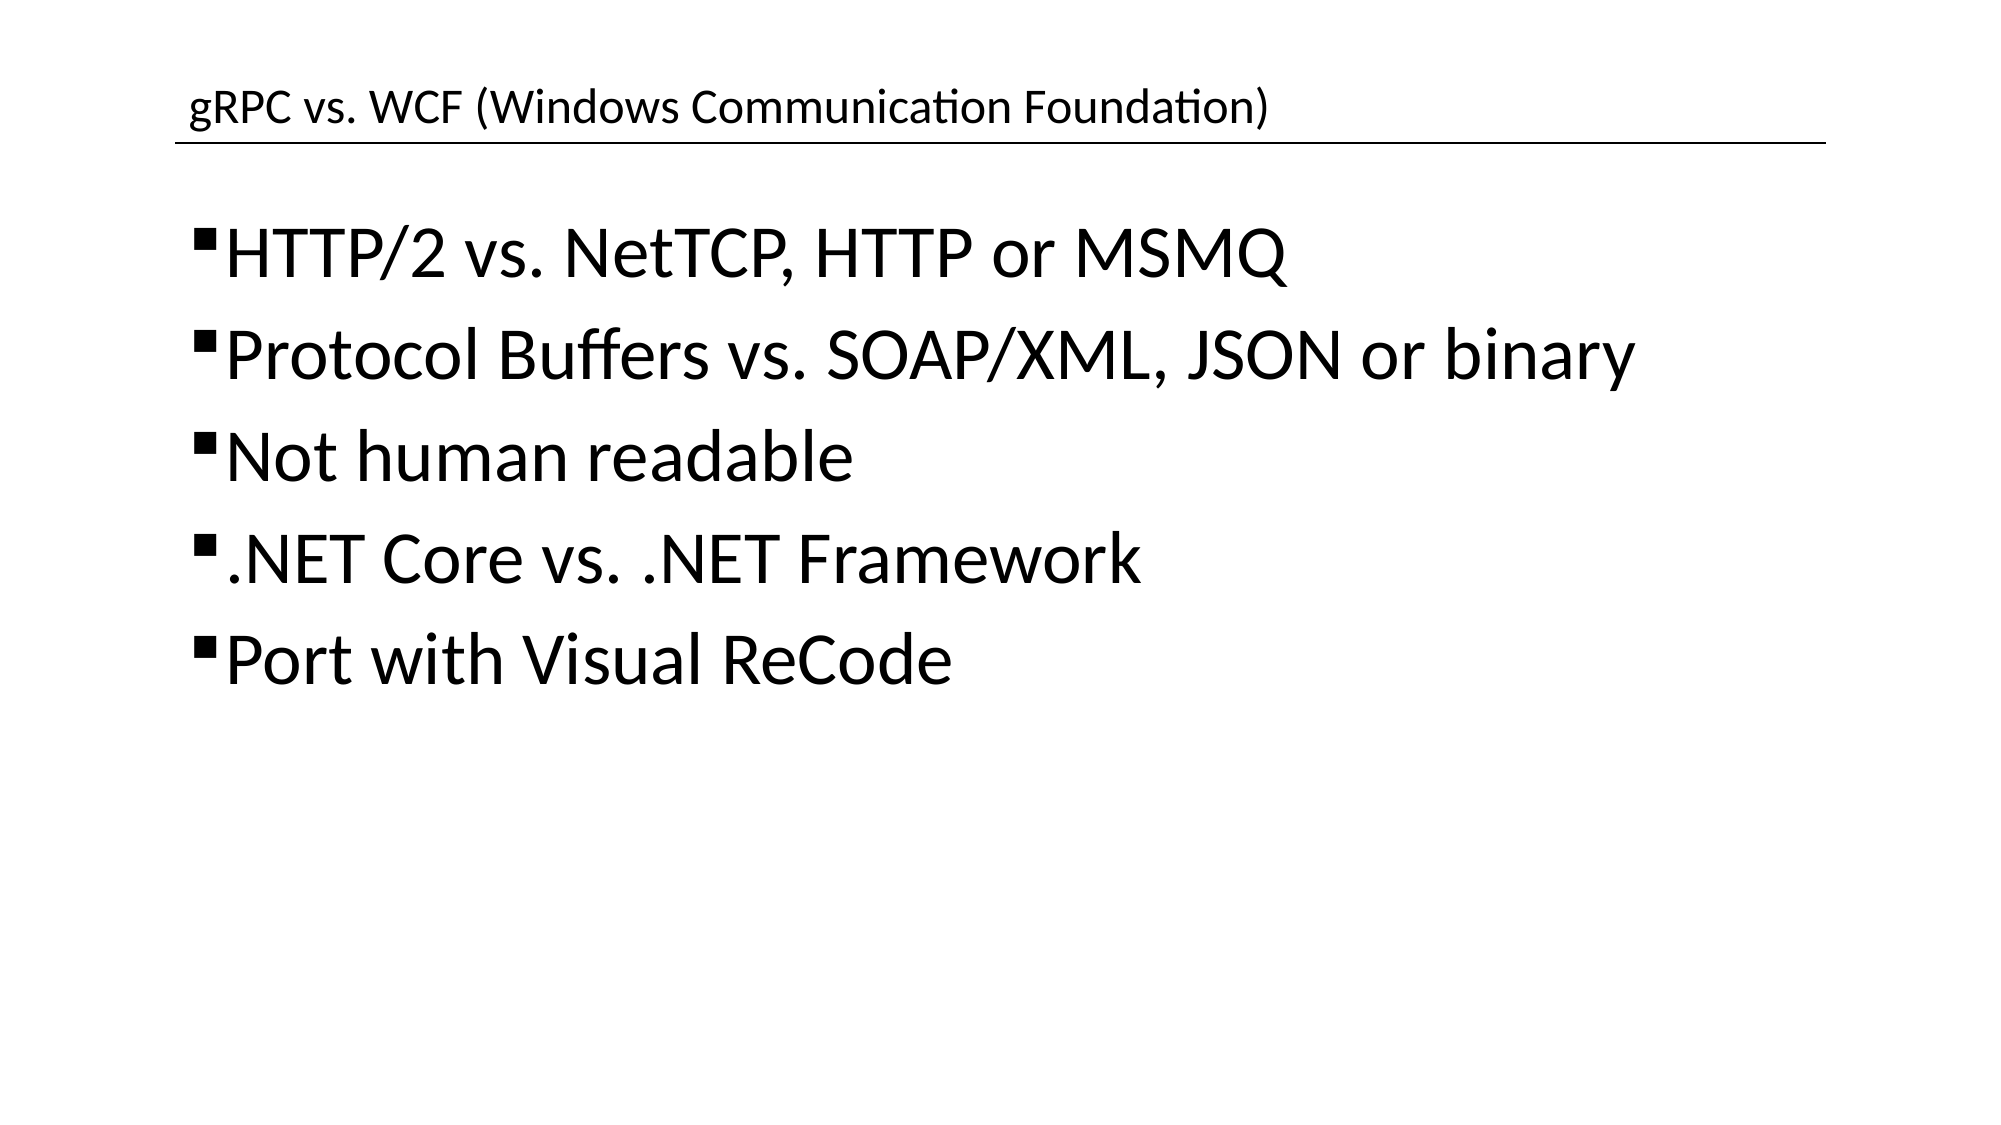

| gRPC vs. WCF (Windows Communication Foundation) |
| --- |
HTTP/2 vs. NetTCP, HTTP or MSMQ
Protocol Buffers vs. SOAP/XML, JSON or binary
Not human readable
.NET Core vs. .NET Framework
Port with Visual ReCode